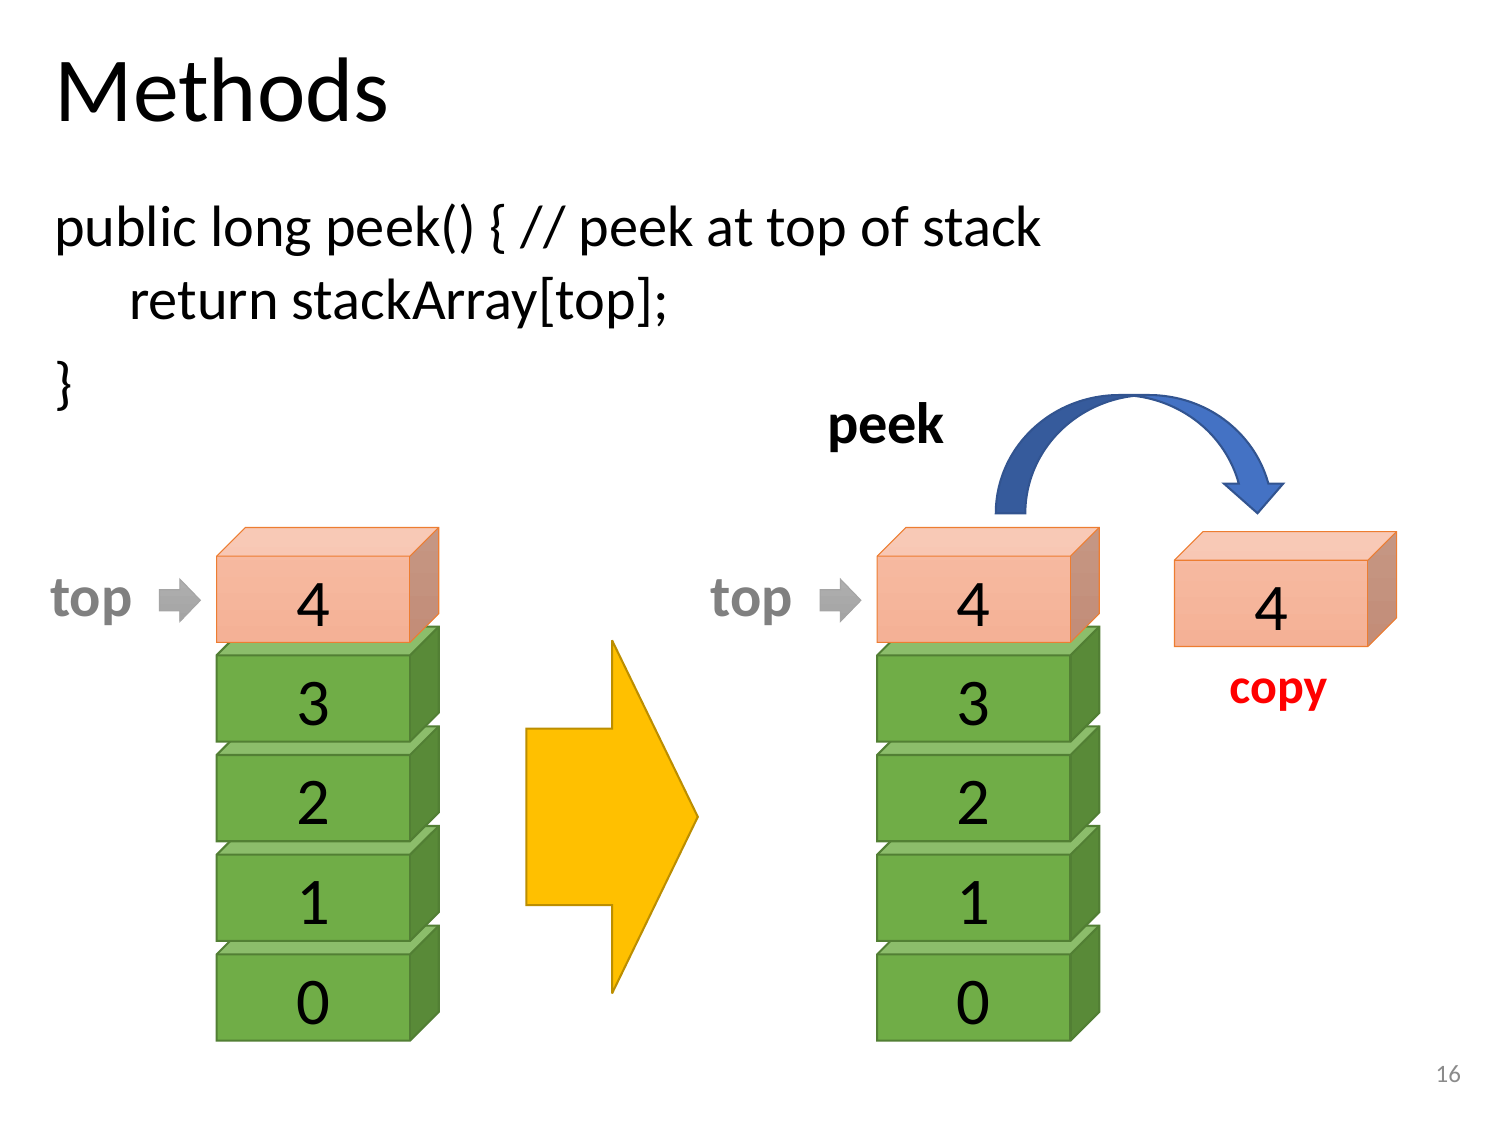

# Methods
public long peek() { // peek at top of stack
return stackArray[top];
}

peek

4
4
4
top
top

3
3

copy
2
2
1
1
0
0
16